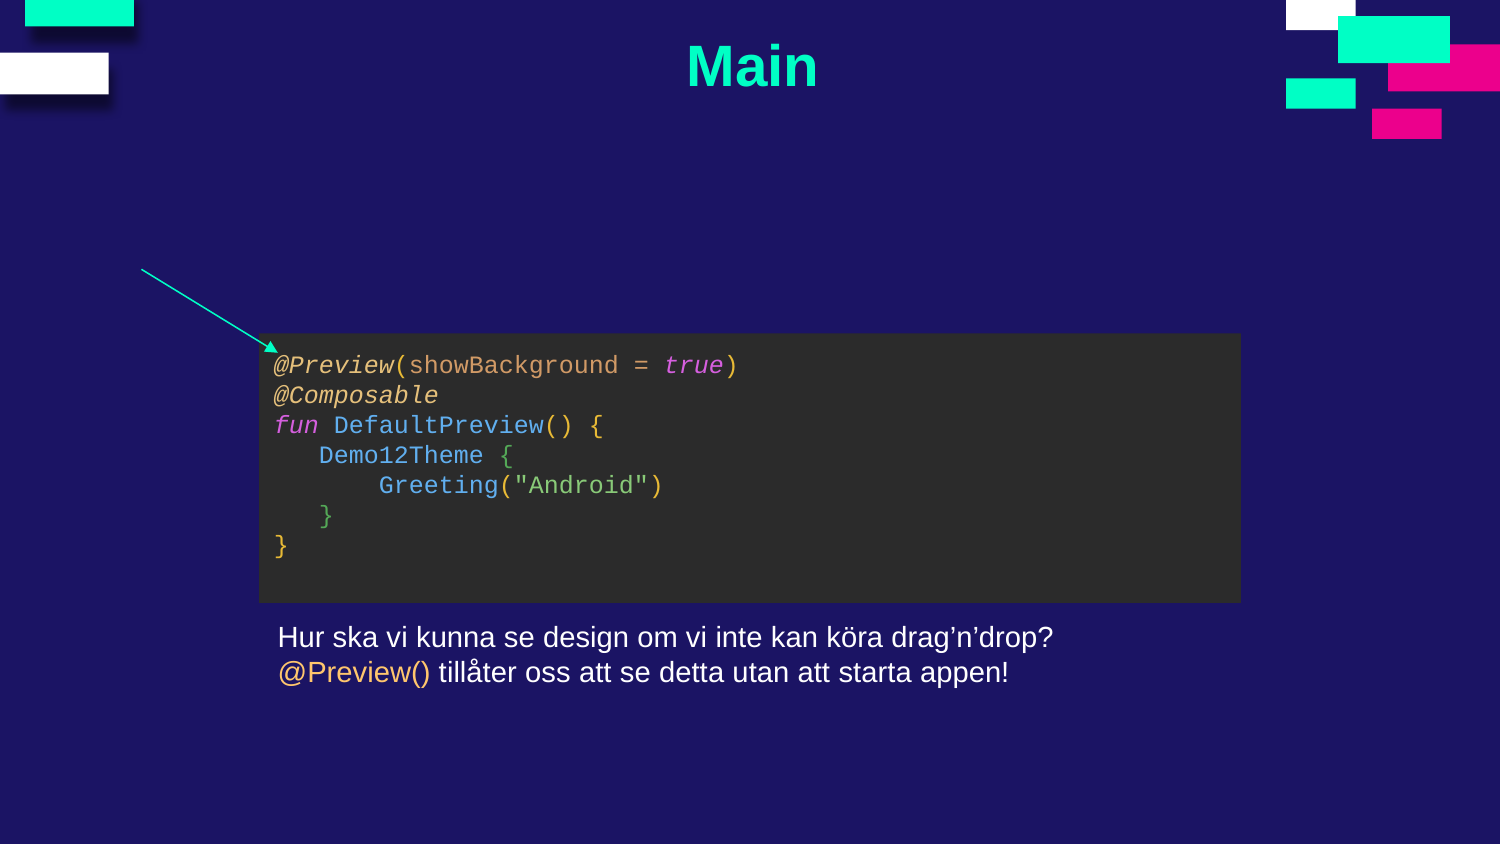

Main

@Preview(showBackground = true)
@Composable
fun DefaultPreview() {
   Demo12Theme {
       Greeting("Android")
   }
}

Hur ska vi kunna se design om vi inte kan köra drag’n’drop?
@Preview() tillåter oss att se detta utan att starta appen!